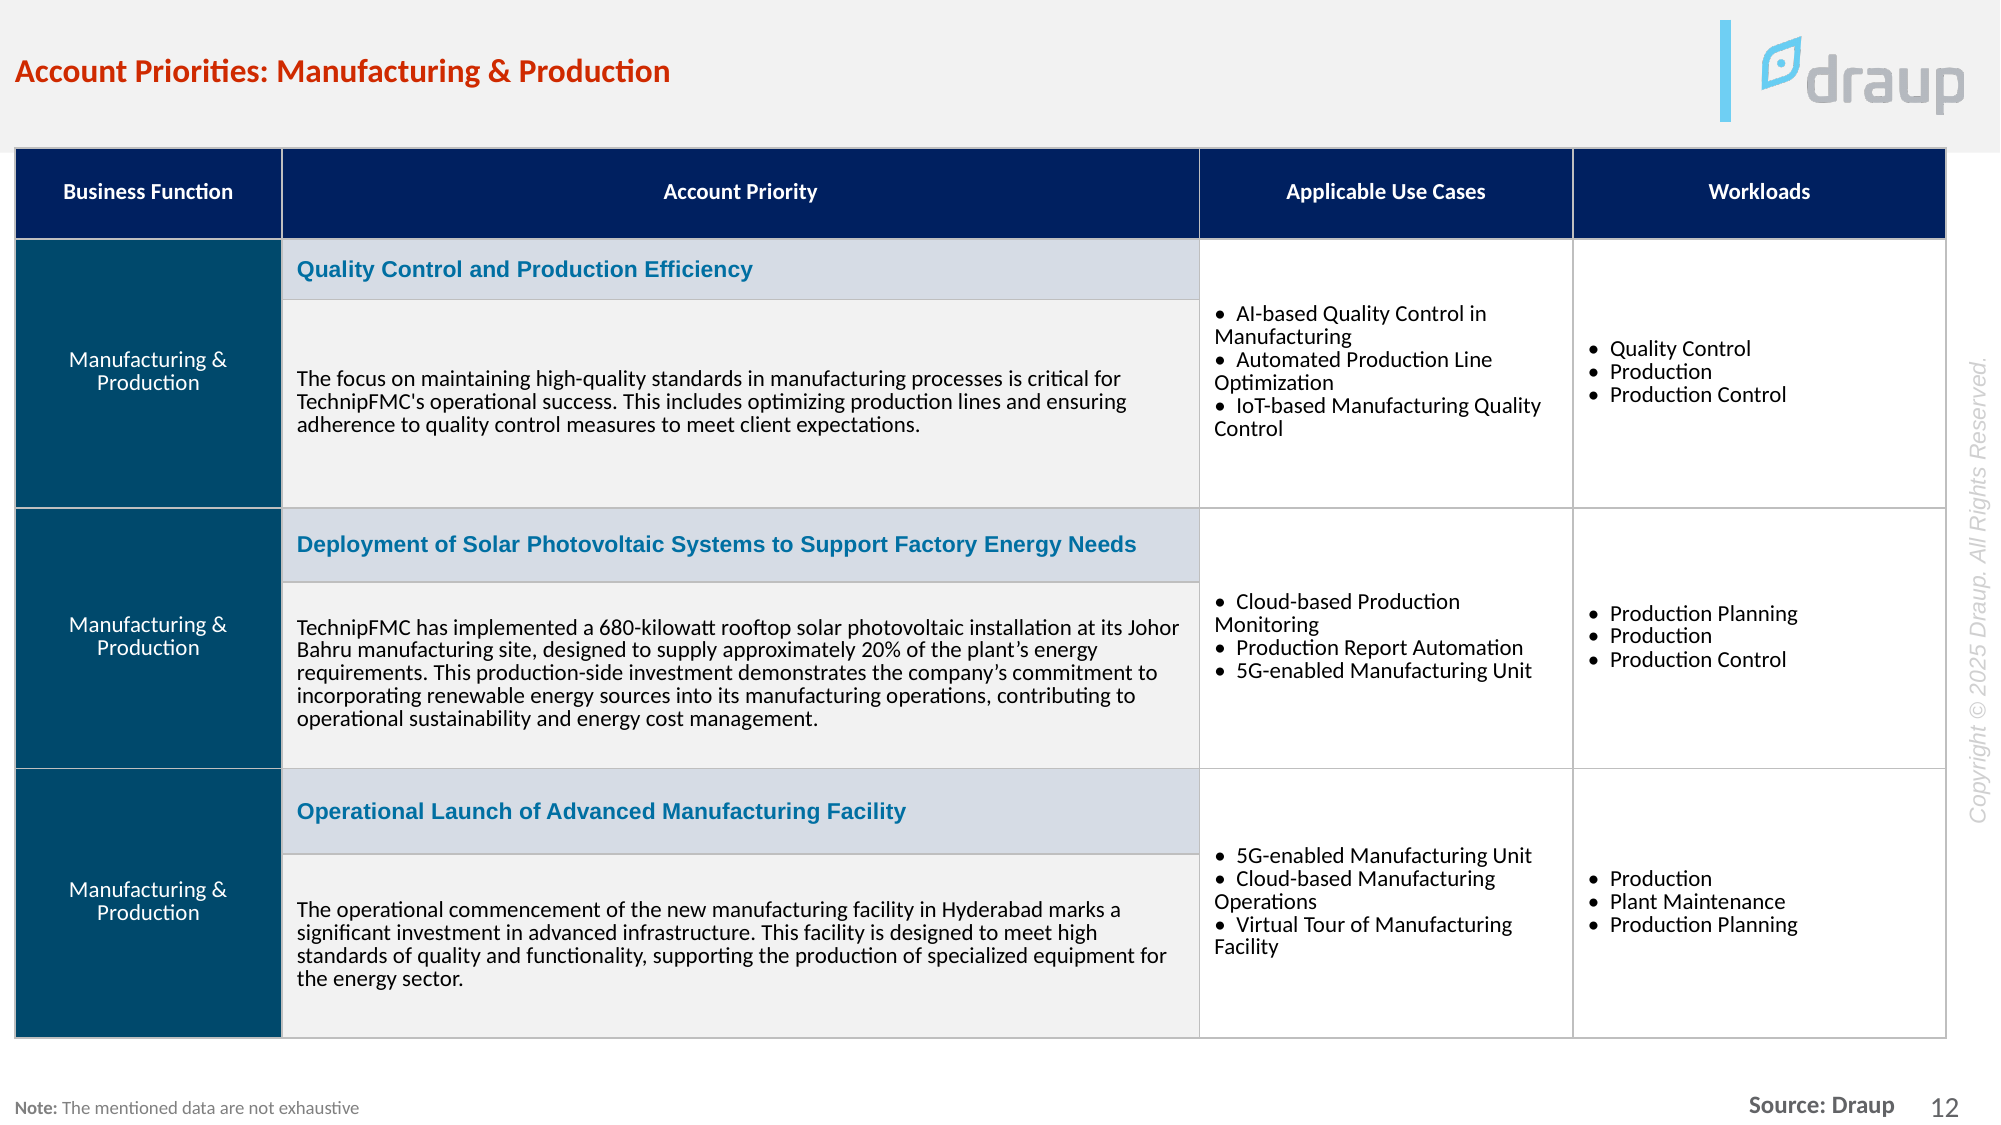

Account Priorities: Manufacturing & Production
| Business Function | Account Priority | Applicable Use Cases | Workloads |
| --- | --- | --- | --- |
| Manufacturing & Production | Quality Control and Production Efficiency | • AI-based Quality Control in Manufacturing • Automated Production Line Optimization • IoT-based Manufacturing Quality Control | • Quality Control • Production • Production Control |
|  | The focus on maintaining high-quality standards in manufacturing processes is critical for TechnipFMC's operational success. This includes optimizing production lines and ensuring adherence to quality control measures to meet client expectations. |  |  |
| Manufacturing & Production | Deployment of Solar Photovoltaic Systems to Support Factory Energy Needs | • Cloud-based Production Monitoring • Production Report Automation • 5G-enabled Manufacturing Unit | • Production Planning • Production • Production Control |
|  | TechnipFMC has implemented a 680-kilowatt rooftop solar photovoltaic installation at its Johor Bahru manufacturing site, designed to supply approximately 20% of the plant’s energy requirements. This production-side investment demonstrates the company’s commitment to incorporating renewable energy sources into its manufacturing operations, contributing to operational sustainability and energy cost management. |  |  |
| Manufacturing & Production | Operational Launch of Advanced Manufacturing Facility | • 5G-enabled Manufacturing Unit • Cloud-based Manufacturing Operations • Virtual Tour of Manufacturing Facility | • Production • Plant Maintenance • Production Planning |
|  | The operational commencement of the new manufacturing facility in Hyderabad marks a significant investment in advanced infrastructure. This facility is designed to meet high standards of quality and functionality, supporting the production of specialized equipment for the energy sector. |  |  |
Note: The mentioned data are not exhaustive